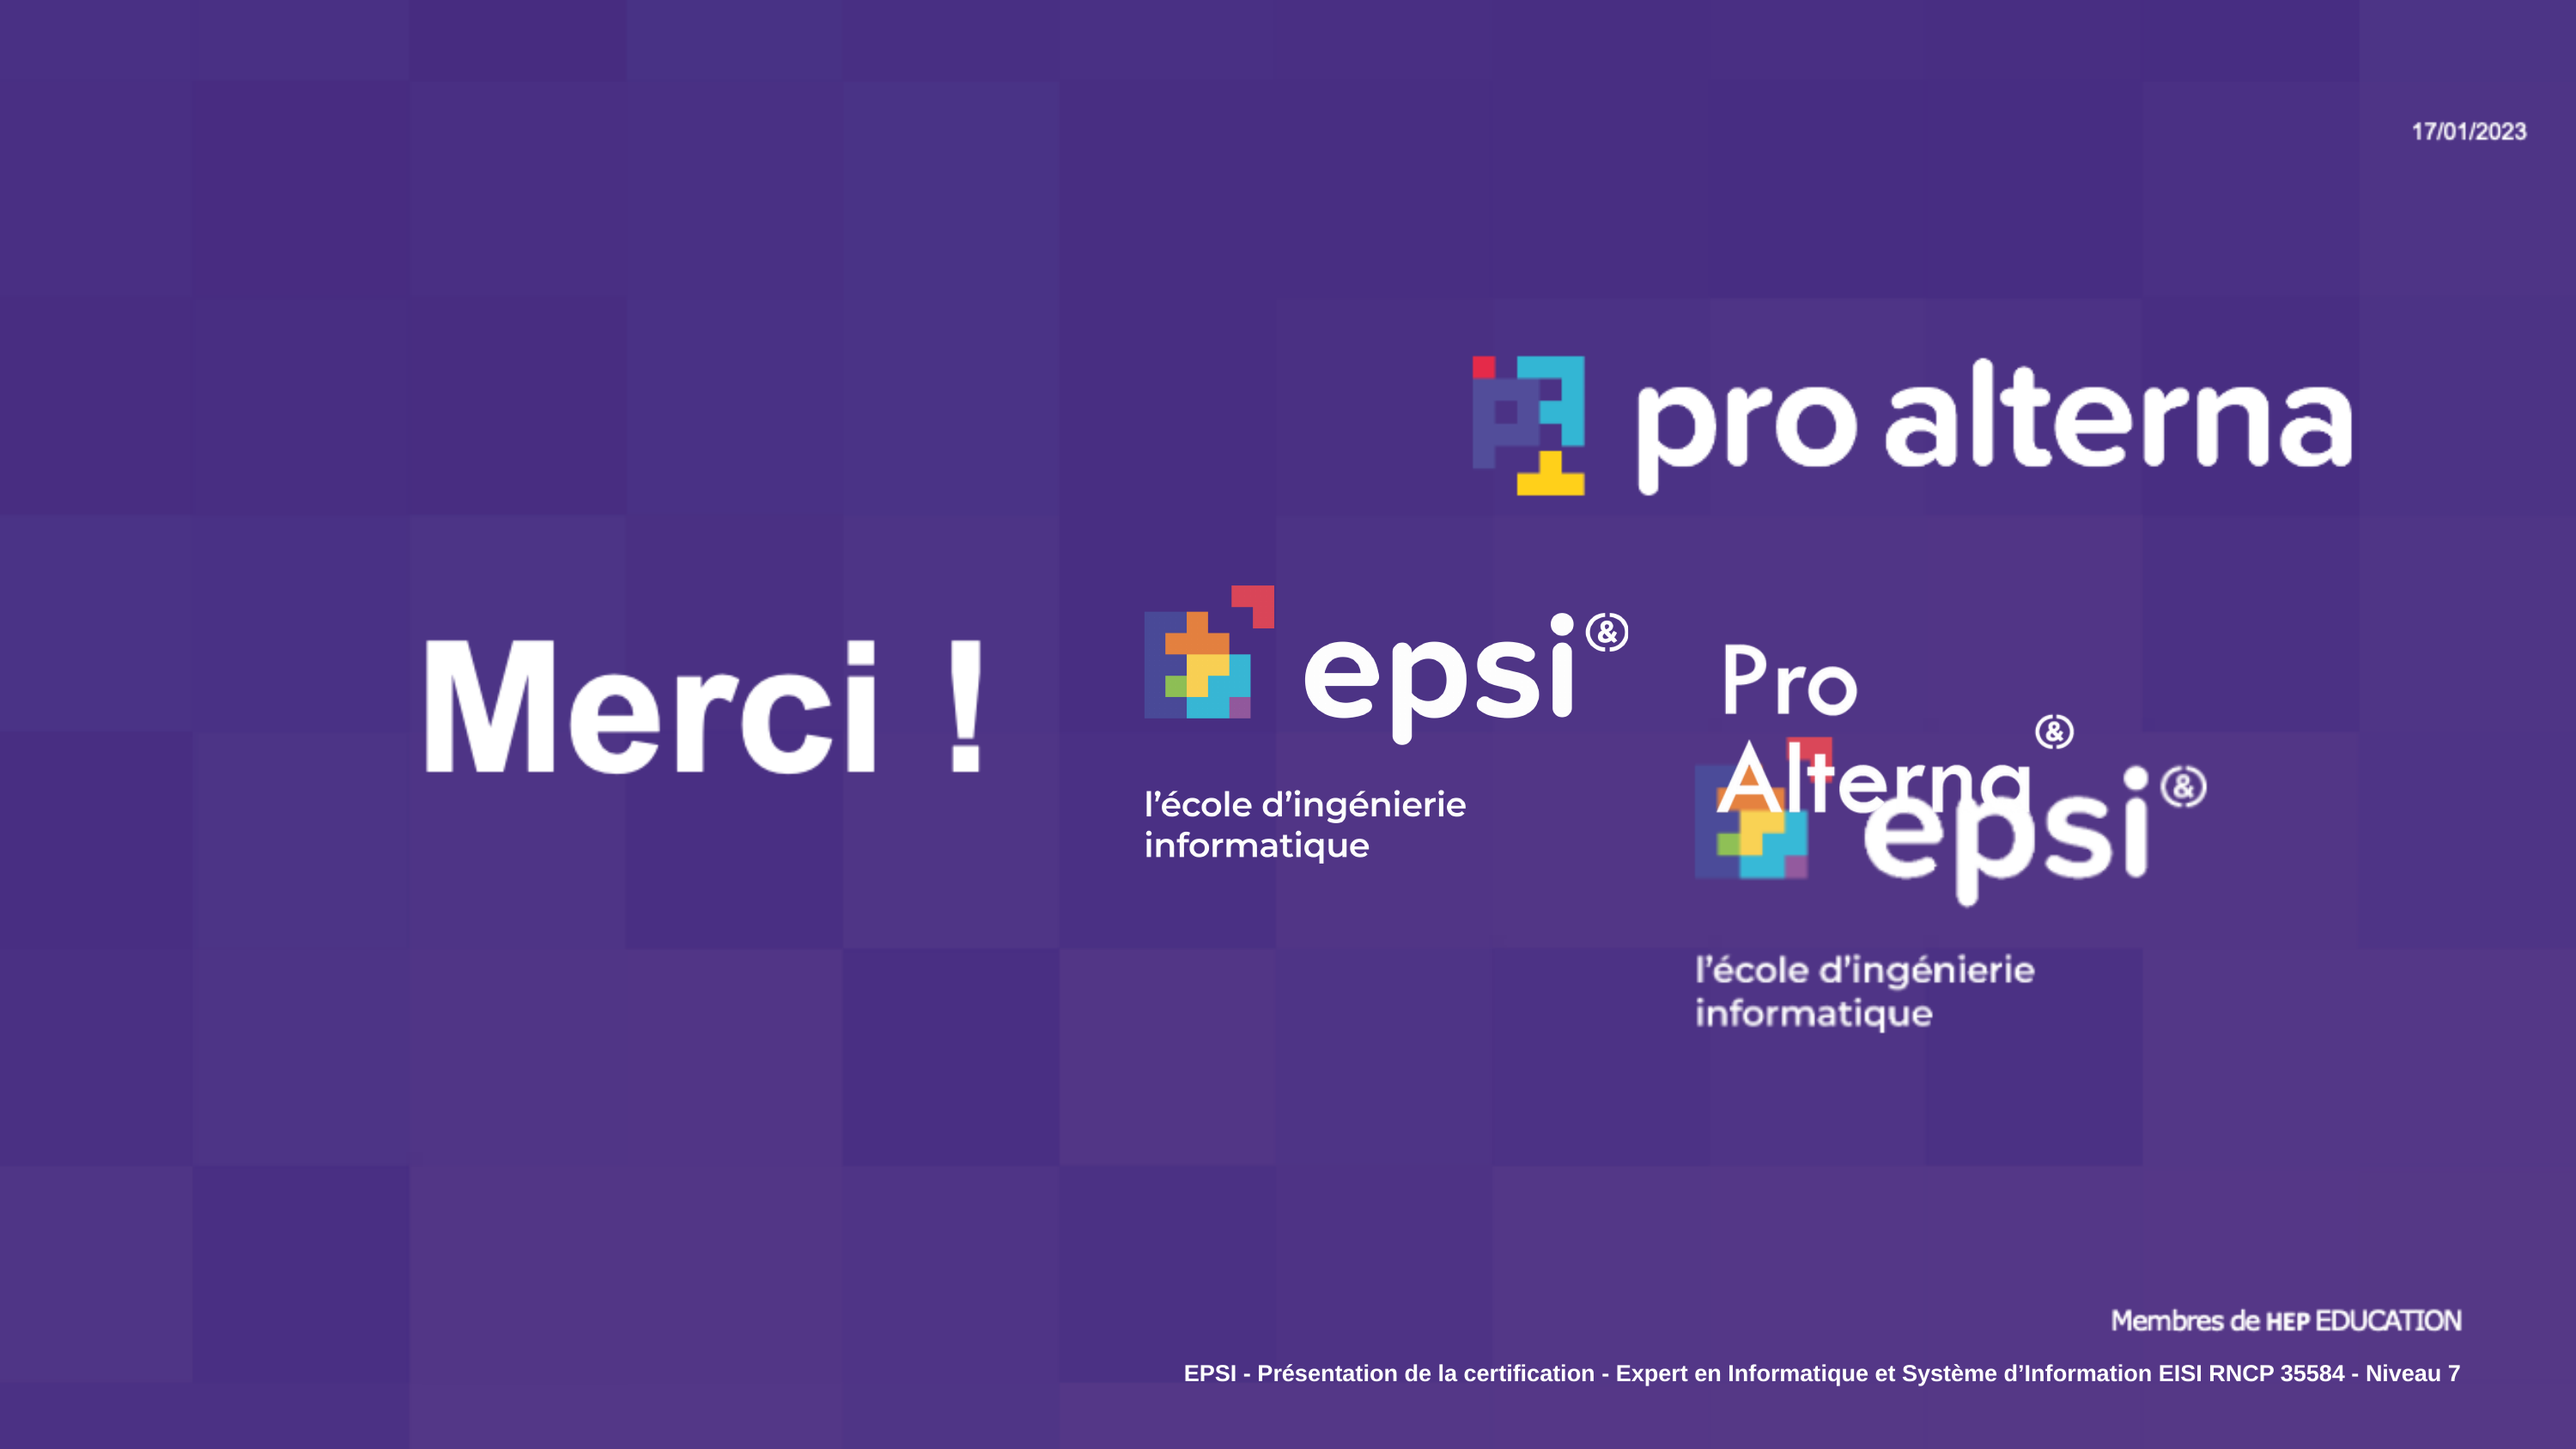

EPSI - Présentation de la certification - Expert en Informatique et Système d’Information EISI RNCP 35584 - Niveau 7